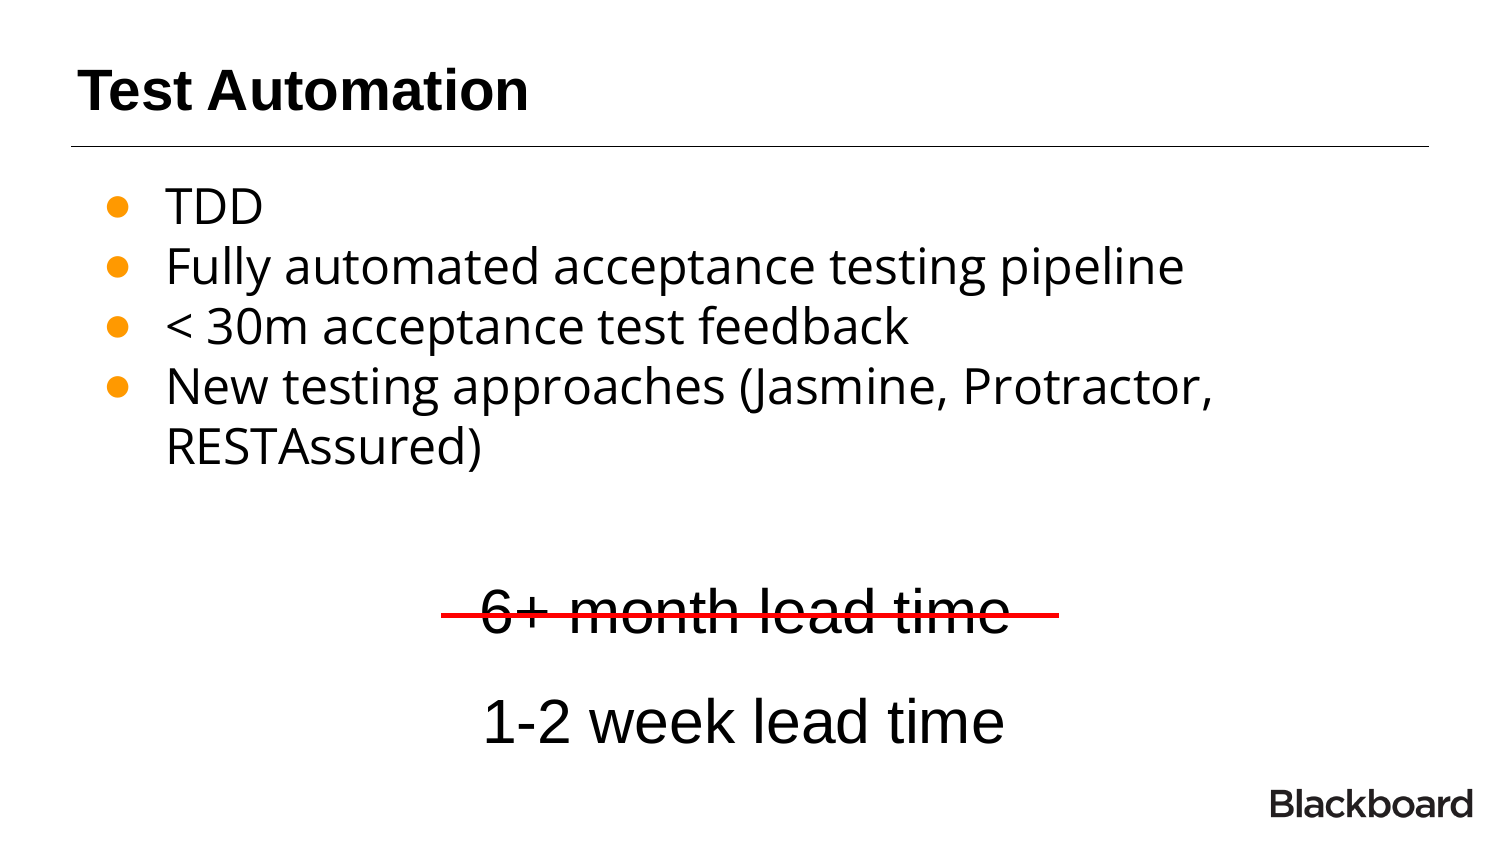

# Test Automation
TDD
Fully automated acceptance testing pipeline
< 30m acceptance test feedback
New testing approaches (Jasmine, Protractor, RESTAssured)
6+ month lead time
1-2 week lead time